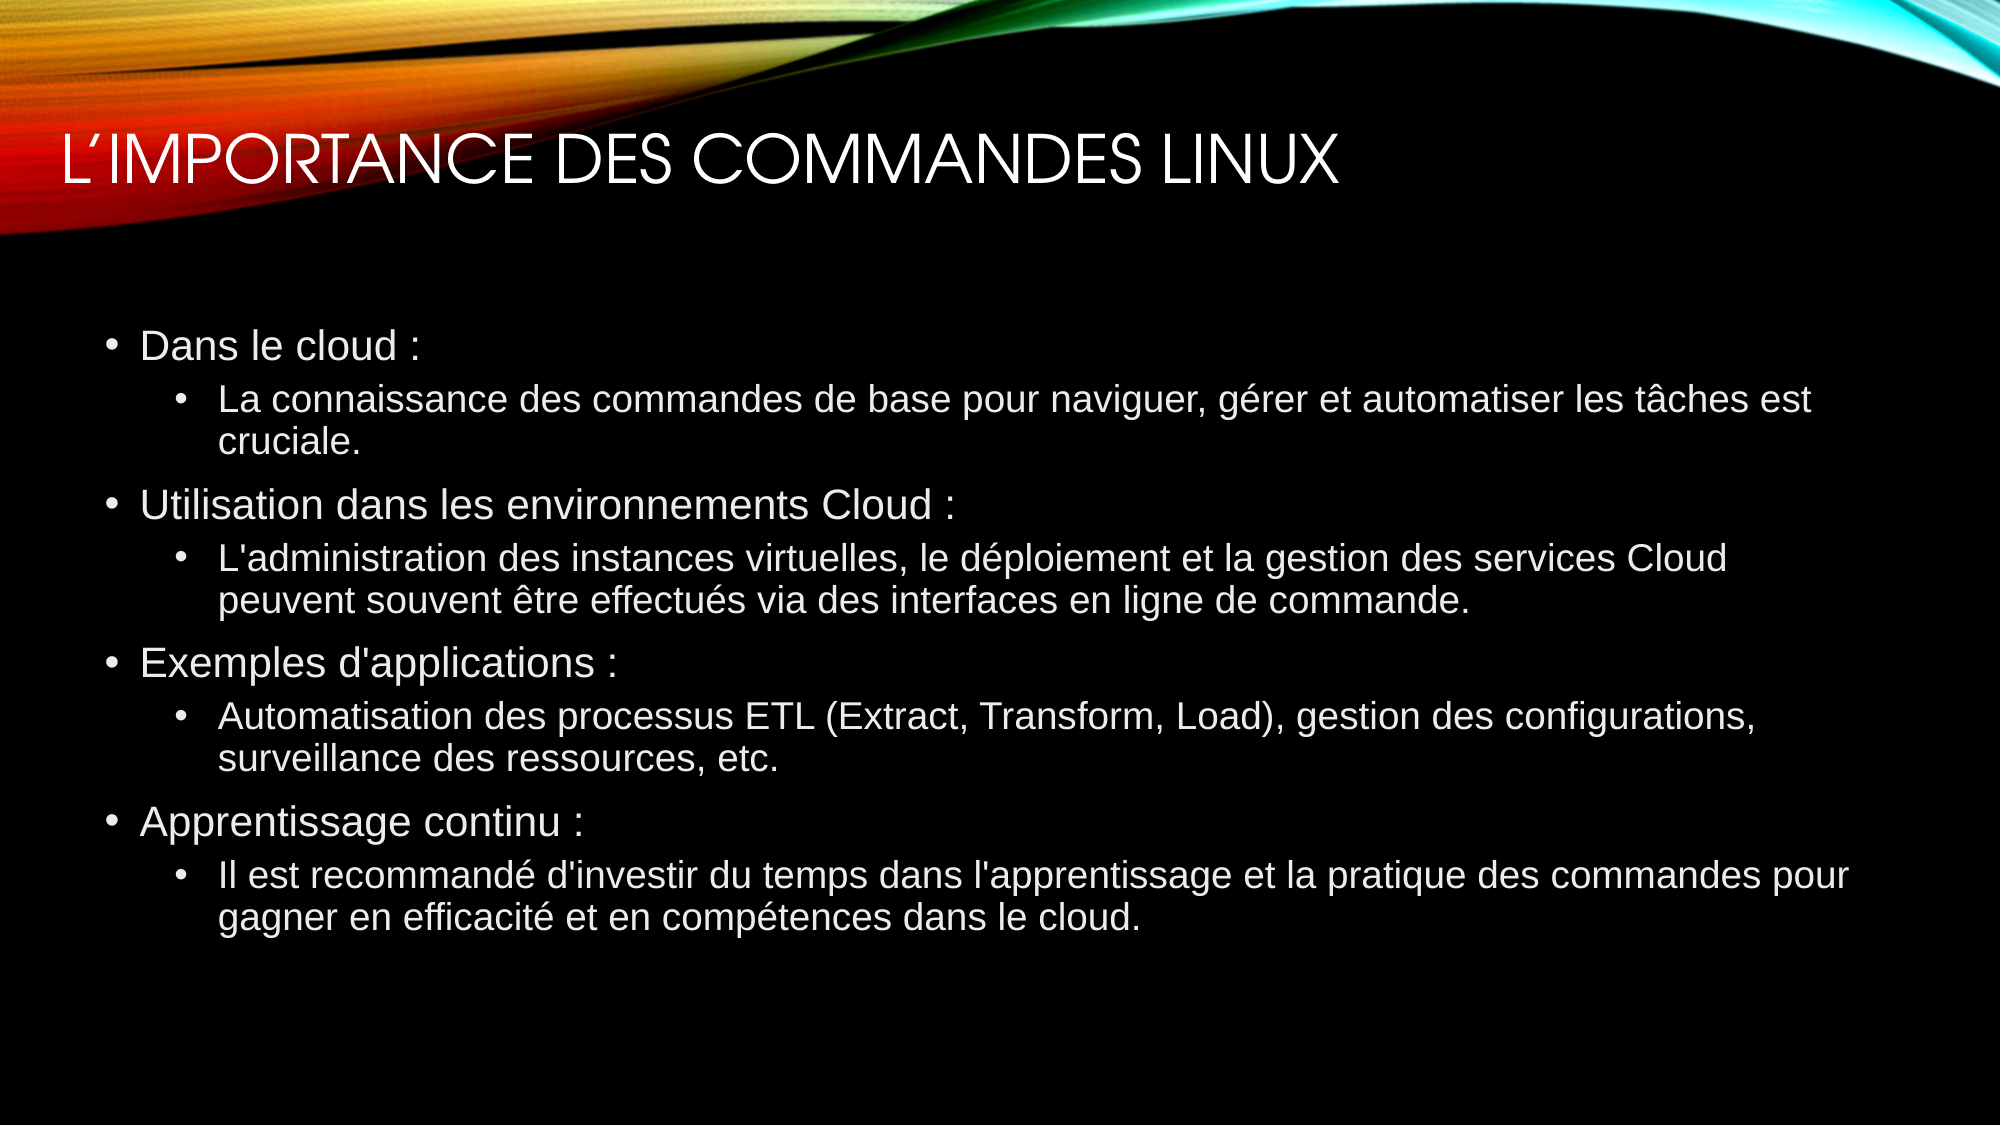

# L’importance des commandes linux
Dans le cloud :
La connaissance des commandes de base pour naviguer, gérer et automatiser les tâches est cruciale.
Utilisation dans les environnements Cloud :
L'administration des instances virtuelles, le déploiement et la gestion des services Cloud peuvent souvent être effectués via des interfaces en ligne de commande.
Exemples d'applications :
Automatisation des processus ETL (Extract, Transform, Load), gestion des configurations, surveillance des ressources, etc.
Apprentissage continu :
Il est recommandé d'investir du temps dans l'apprentissage et la pratique des commandes pour gagner en efficacité et en compétences dans le cloud.